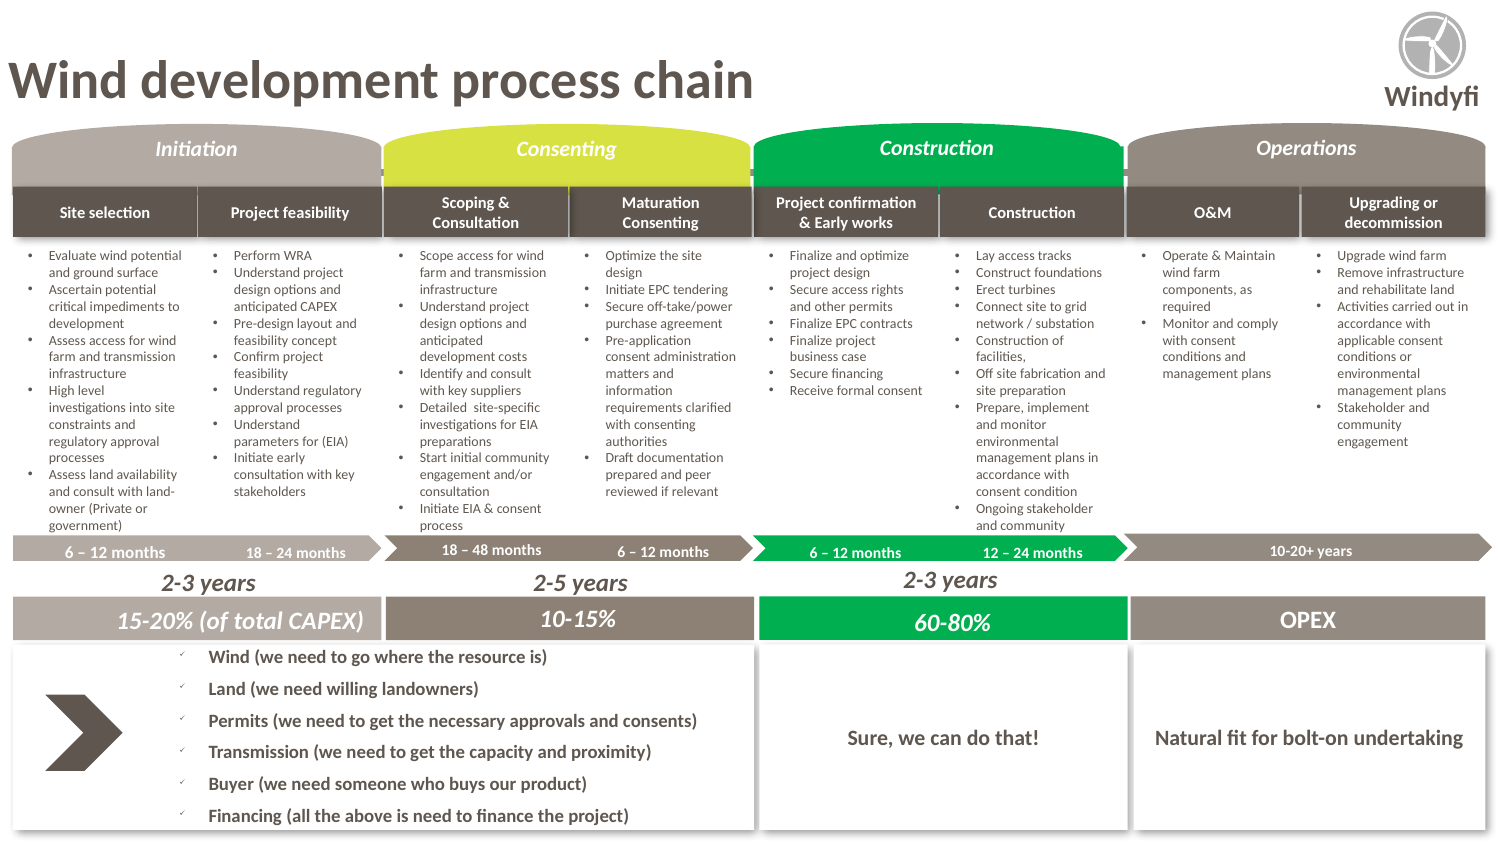

# Wind development process chain
Construction

Operations

Initiation

Consenting

Site selection
Project feasibility
Scoping & Consultation
Maturation
Consenting
Project confirmation & Early works
Construction
O&M
Upgrading or decommission
Evaluate wind potential and ground surface
Ascertain potential critical impediments to development
Assess access for wind farm and transmission infrastructure
High level investigations into site constraints and regulatory approval processes
Assess land availability and consult with land-owner (Private or government)

Perform WRA
Understand project design options and anticipated CAPEX
Pre-design layout and feasibility concept
Confirm project feasibility
Understand regulatory approval processes
Understand parameters for (EIA)
Initiate early consultation with key stakeholders

Scope access for wind farm and transmission infrastructure
Understand project design options and anticipated development costs
Identify and consult with key suppliers
Detailed  site-specific investigations for EIA preparations
Start initial community engagement and/or consultation
Initiate EIA & consent process

Upgrade wind farm
Remove infrastructure and rehabilitate land
Activities carried out in accordance with applicable consent conditions or environmental management plans
Stakeholder and community engagement

Optimize the site design
Initiate EPC tendering
Secure off-take/power purchase agreement
Pre-application consent administration matters and information requirements clarified with consenting authorities
Draft documentation prepared and peer reviewed if relevant
Finalize and optimize project design
Secure access rights and other permits
Finalize EPC contracts
Finalize project business case
Secure financing
Receive formal consent
Lay access tracks
Construct foundations
Erect turbines
Connect site to grid network / substation
Construction of facilities,
Off site fabrication and site preparation
Prepare, implement and monitor environmental management plans in accordance with consent condition
Ongoing stakeholder and community engagement

Operate & Maintain wind farm components, as required
Monitor and comply with consent conditions and management plans
18 – 48 months
6 – 12 months

10-20+ years
6 – 12 months
18 – 24 months

6 – 12 months
12 – 24 months

2-3 years
2-3 years
2-5 years
10-15%

OPEX

15-20% (of total CAPEX)
60-80%
Sure, we can do that!
Natural fit for bolt-on undertaking
Wind (we need to go where the resource is)
Land (we need willing landowners)
Permits (we need to get the necessary approvals and consents)
Transmission (we need to get the capacity and proximity)
Buyer (we need someone who buys our product)
Financing (all the above is need to finance the project)